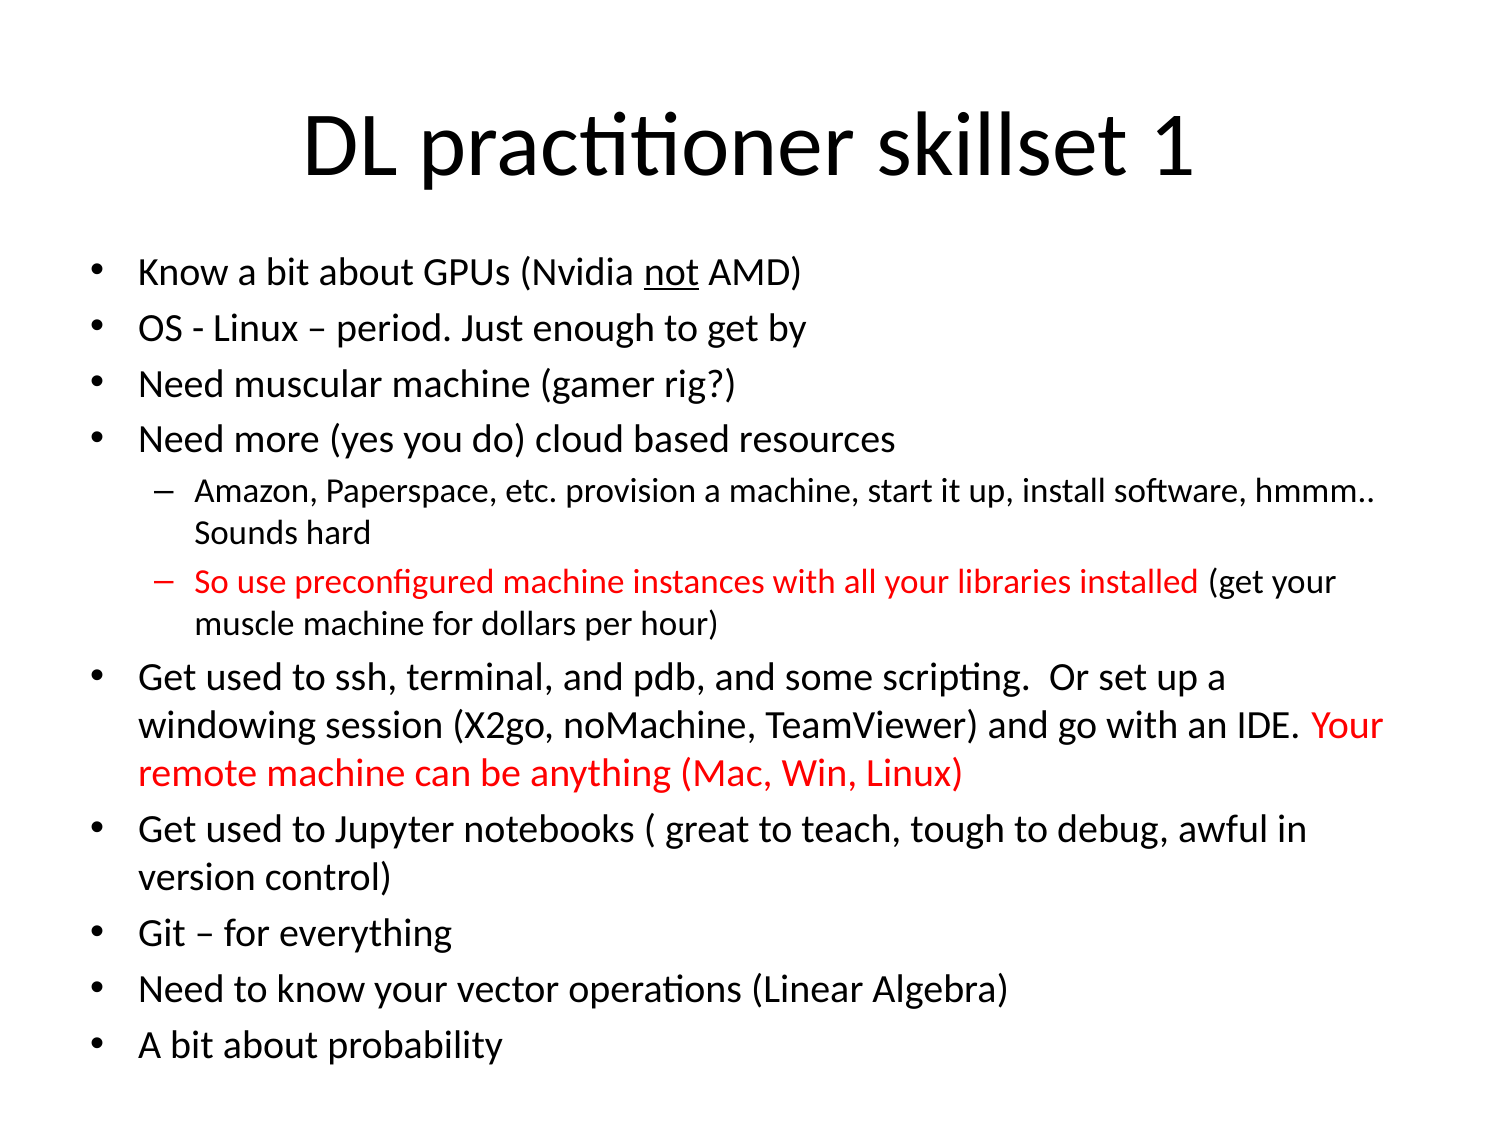

# DL practitioner skillset 1
Know a bit about GPUs (Nvidia not AMD)
OS - Linux – period. Just enough to get by
Need muscular machine (gamer rig?)
Need more (yes you do) cloud based resources
Amazon, Paperspace, etc. provision a machine, start it up, install software, hmmm.. Sounds hard
So use preconfigured machine instances with all your libraries installed (get your muscle machine for dollars per hour)
Get used to ssh, terminal, and pdb, and some scripting.  Or set up a windowing session (X2go, noMachine, TeamViewer) and go with an IDE. Your remote machine can be anything (Mac, Win, Linux)
Get used to Jupyter notebooks ( great to teach, tough to debug, awful in version control)
Git – for everything
Need to know your vector operations (Linear Algebra)
A bit about probability